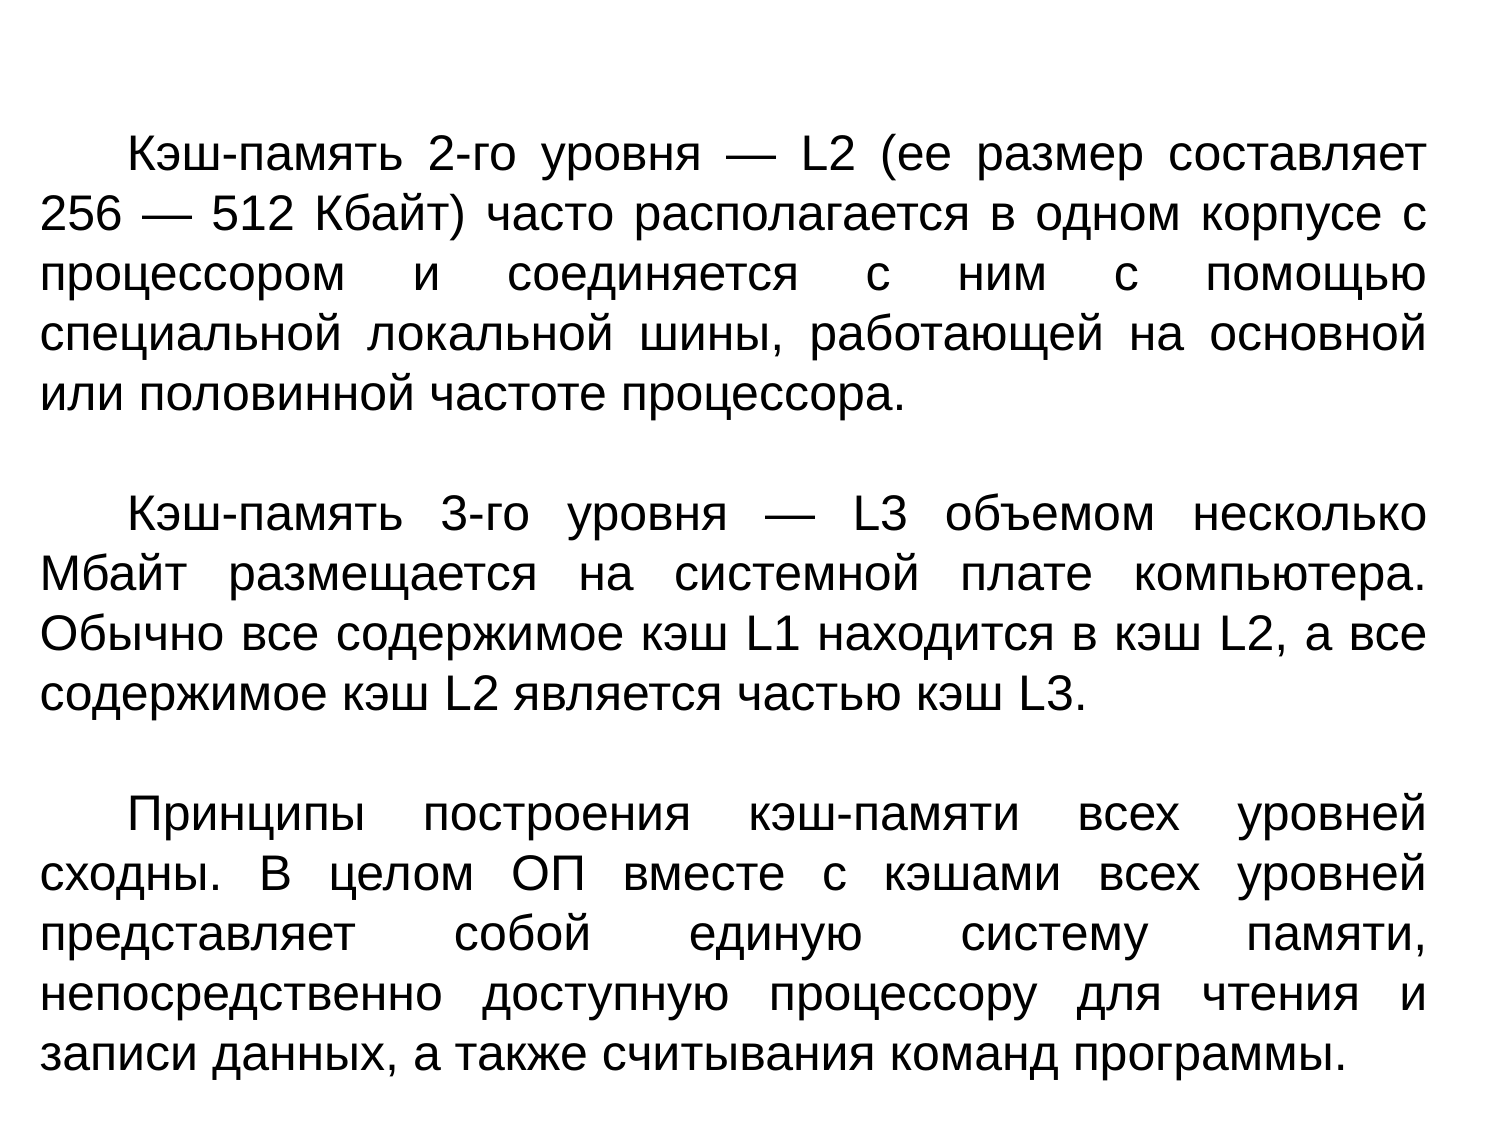

Кэш-память 2-го уровня — L2 (ее размер составляет 256 — 512 Кбайт) часто располагается в одном корпусе с процессором и соединяется с ним с помощью специальной локальной шины, работающей на основной или половинной частоте процессора.

Кэш-память 3-го уровня — L3 объемом несколько Мбайт размещается на системной плате компьютера. Обычно все содержимое кэш L1 находится в кэш L2, а все содержимое кэш L2 является частью кэш L3.

Прин­ципы построения кэш-памяти всех уровней сходны. В целом ОП вместе с кэшами всех уровней представляет собой единую систе­му памяти, непосредственно доступную процессору для чтения и записи данных, а также считывания команд программы.